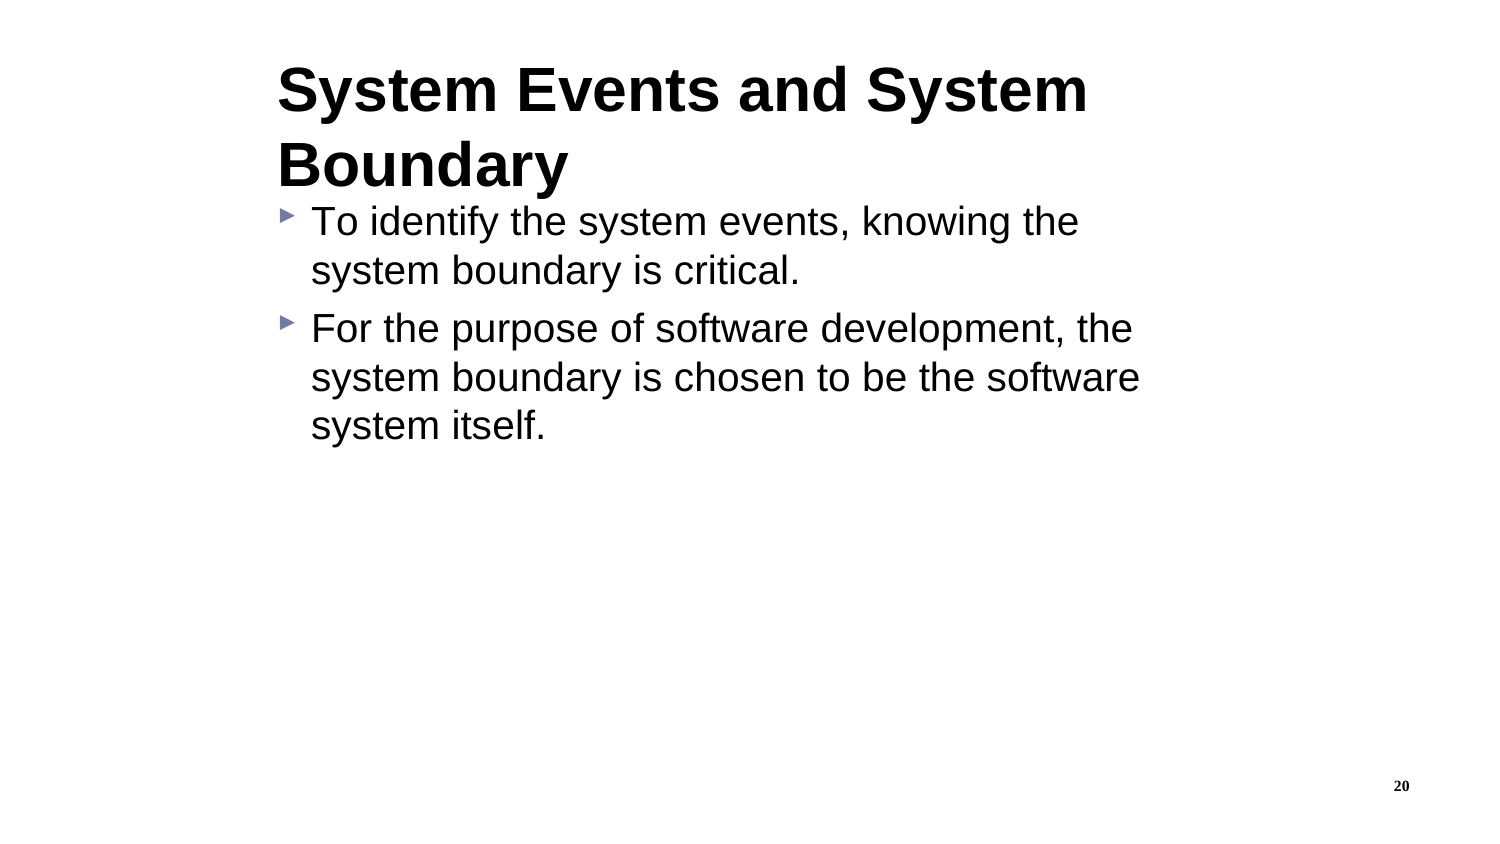

# System Events and System Boundary
To identify the system events, knowing the system boundary is critical.
For the purpose of software development, the system boundary is chosen to be the software system itself.

20